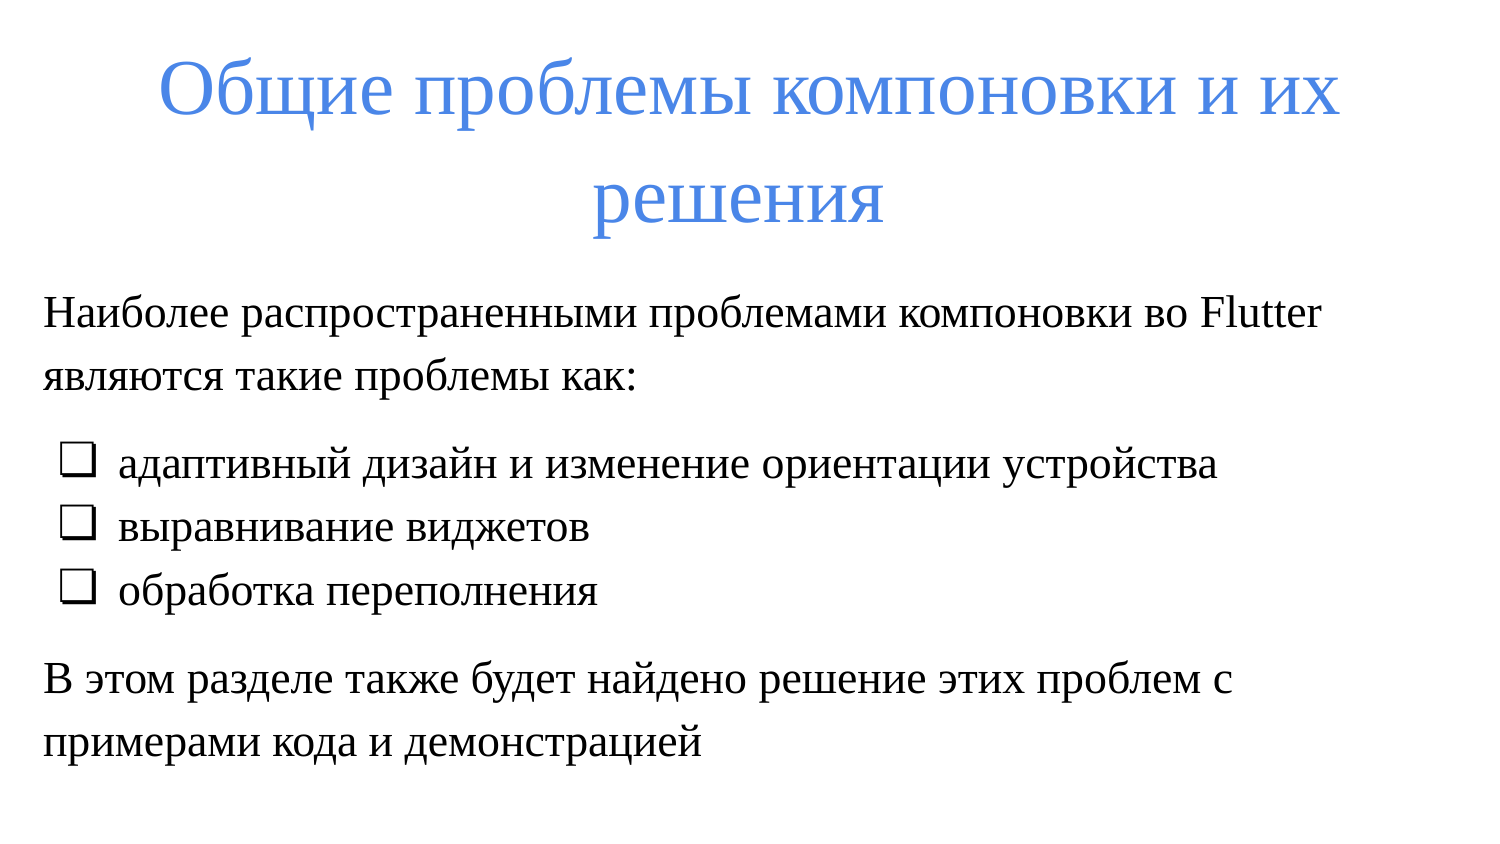

Общие проблемы компоновки и их решения
Наиболее распространенными проблемами компоновки во Flutter являются такие проблемы как:
адаптивный дизайн и изменение ориентации устройства
выравнивание виджетов
обработка переполнения
В этом разделе также будет найдено решение этих проблем с примерами кода и демонстрацией